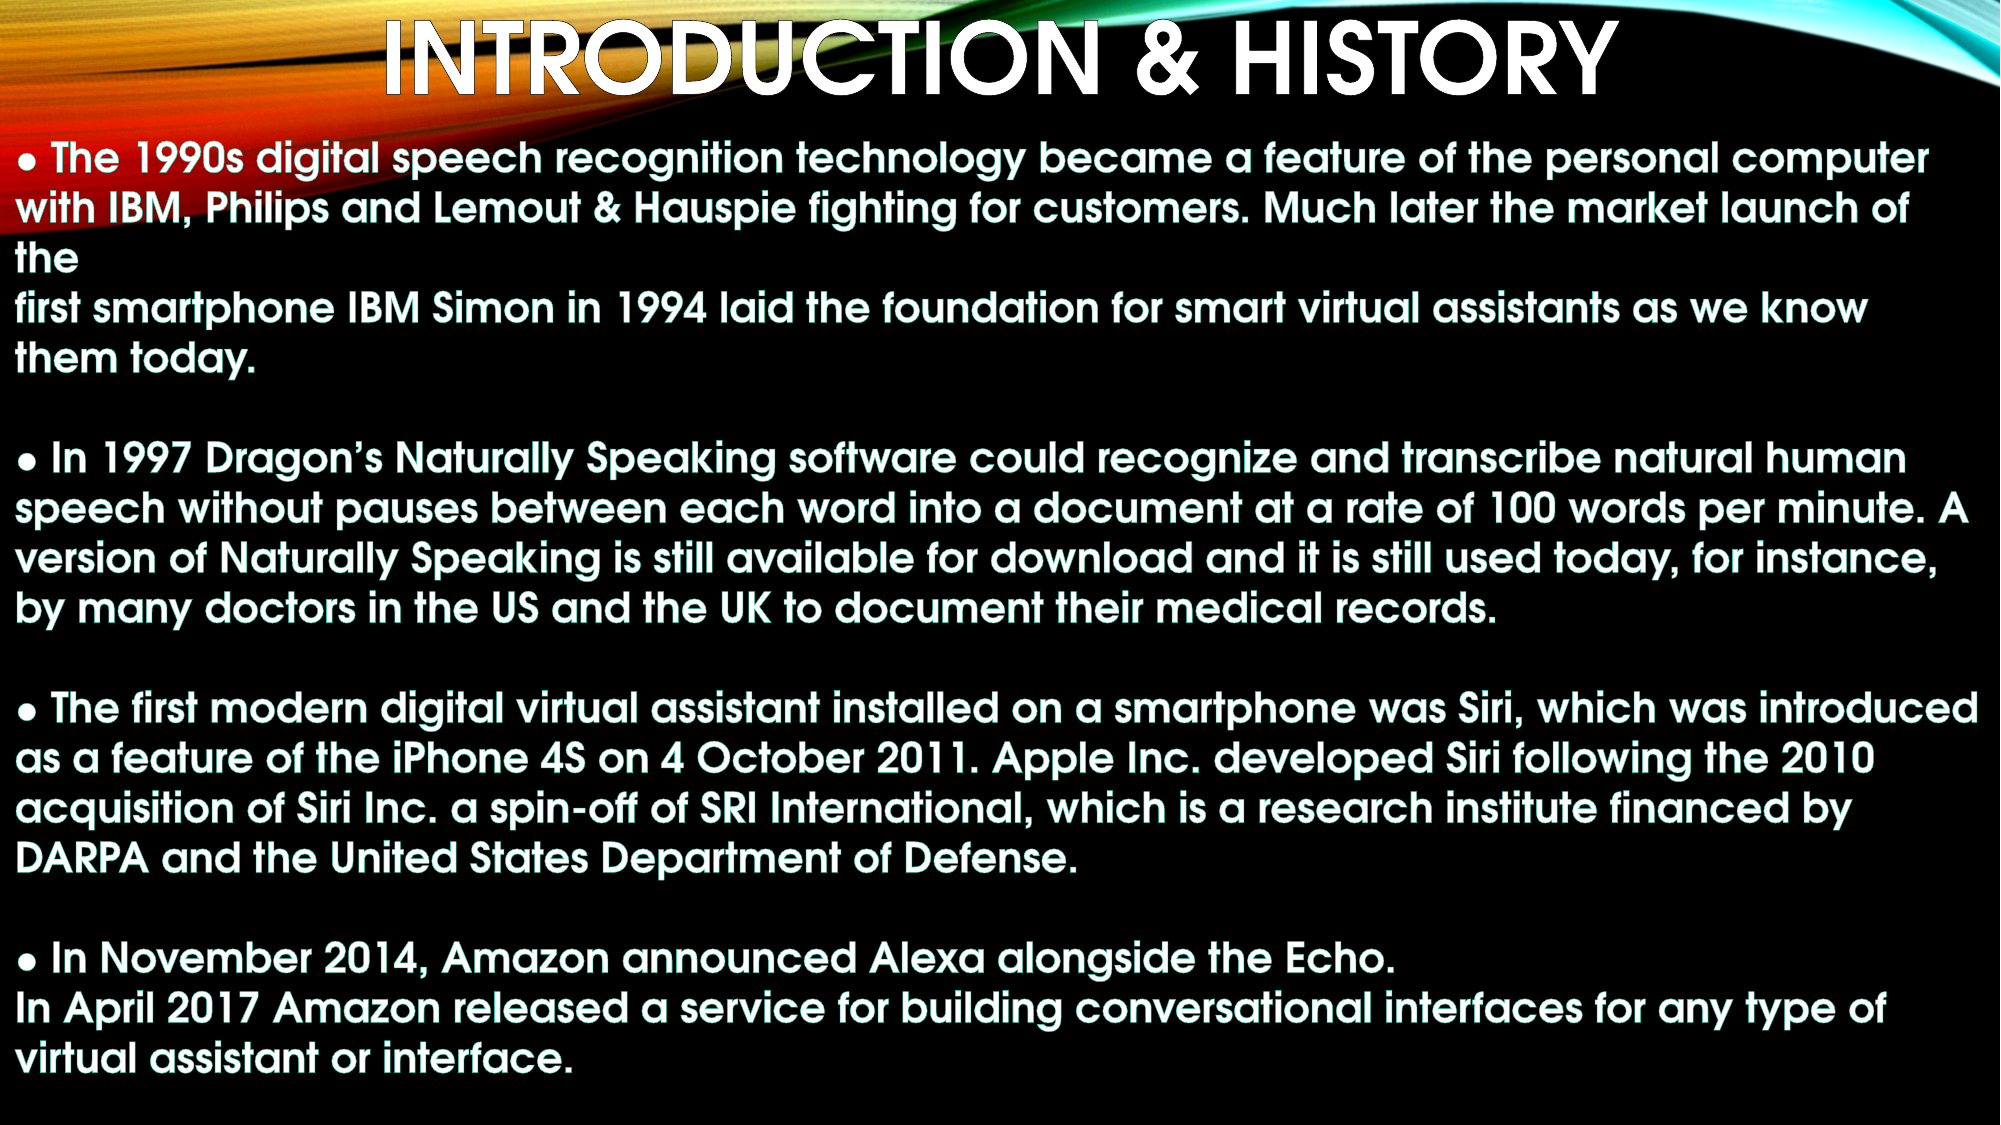

INTRODUCTION & HISTORY
• The 1990s digital speech recognition technology became a feature of the personal computer with IBM, Philips and Lemout & Hauspie fighting for customers. Much later the market launch of the
first smartphone IBM Simon in 1994 laid the foundation for smart virtual assistants as we know
them today.

• In 1997 Dragon’s Naturally Speaking software could recognize and transcribe natural human
speech without pauses between each word into a document at a rate of 100 words per minute. A
version of Naturally Speaking is still available for download and it is still used today, for instance,
by many doctors in the US and the UK to document their medical records.

• The first modern digital virtual assistant installed on a smartphone was Siri, which was introduced
as a feature of the iPhone 4S on 4 October 2011. Apple Inc. developed Siri following the 2010
acquisition of Siri Inc. a spin-off of SRI International, which is a research institute financed by
DARPA and the United States Department of Defense.

• In November 2014, Amazon announced Alexa alongside the Echo.
In April 2017 Amazon released a service for building conversational interfaces for any type of
virtual assistant or interface.